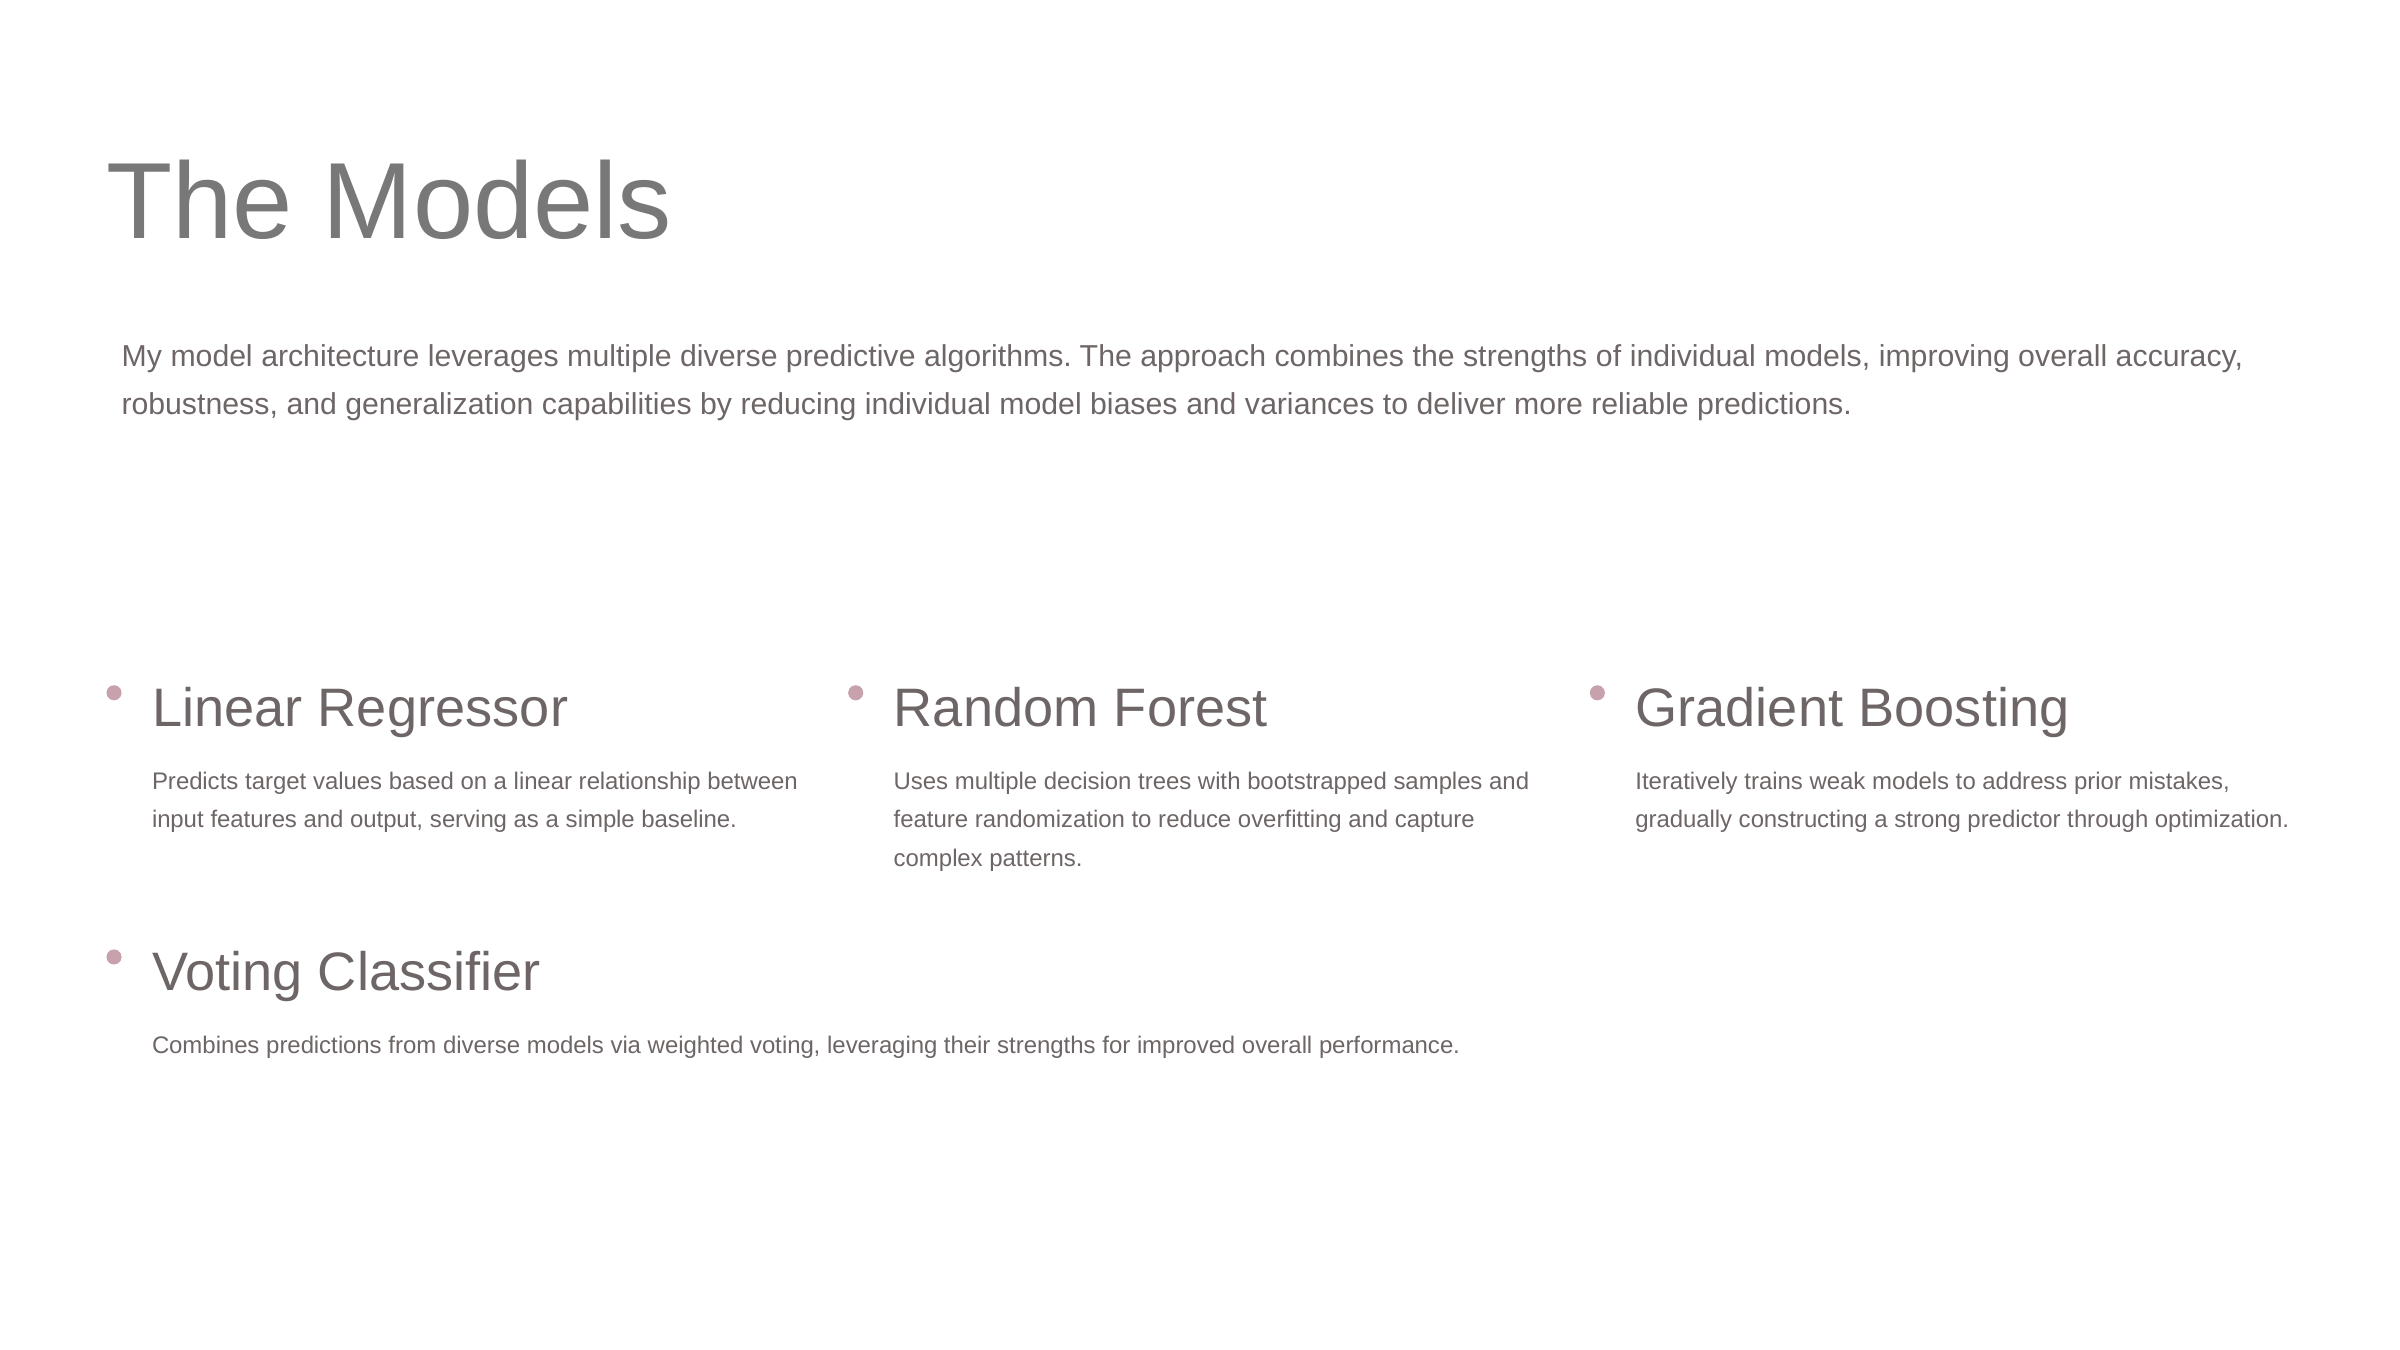

The Models
My model architecture leverages multiple diverse predictive algorithms. The approach combines the strengths of individual models, improving overall accuracy, robustness, and generalization capabilities by reducing individual model biases and variances to deliver more reliable predictions.
Linear Regressor
Random Forest
Gradient Boosting

Predicts target values based on a linear relationship between input features and output, serving as a simple baseline.
Uses multiple decision trees with bootstrapped samples and feature randomization to reduce overfitting and capture complex patterns.
Iteratively trains weak models to address prior mistakes, gradually constructing a strong predictor through optimization.
Voting Classifier

Combines predictions from diverse models via weighted voting, leveraging their strengths for improved overall performance.